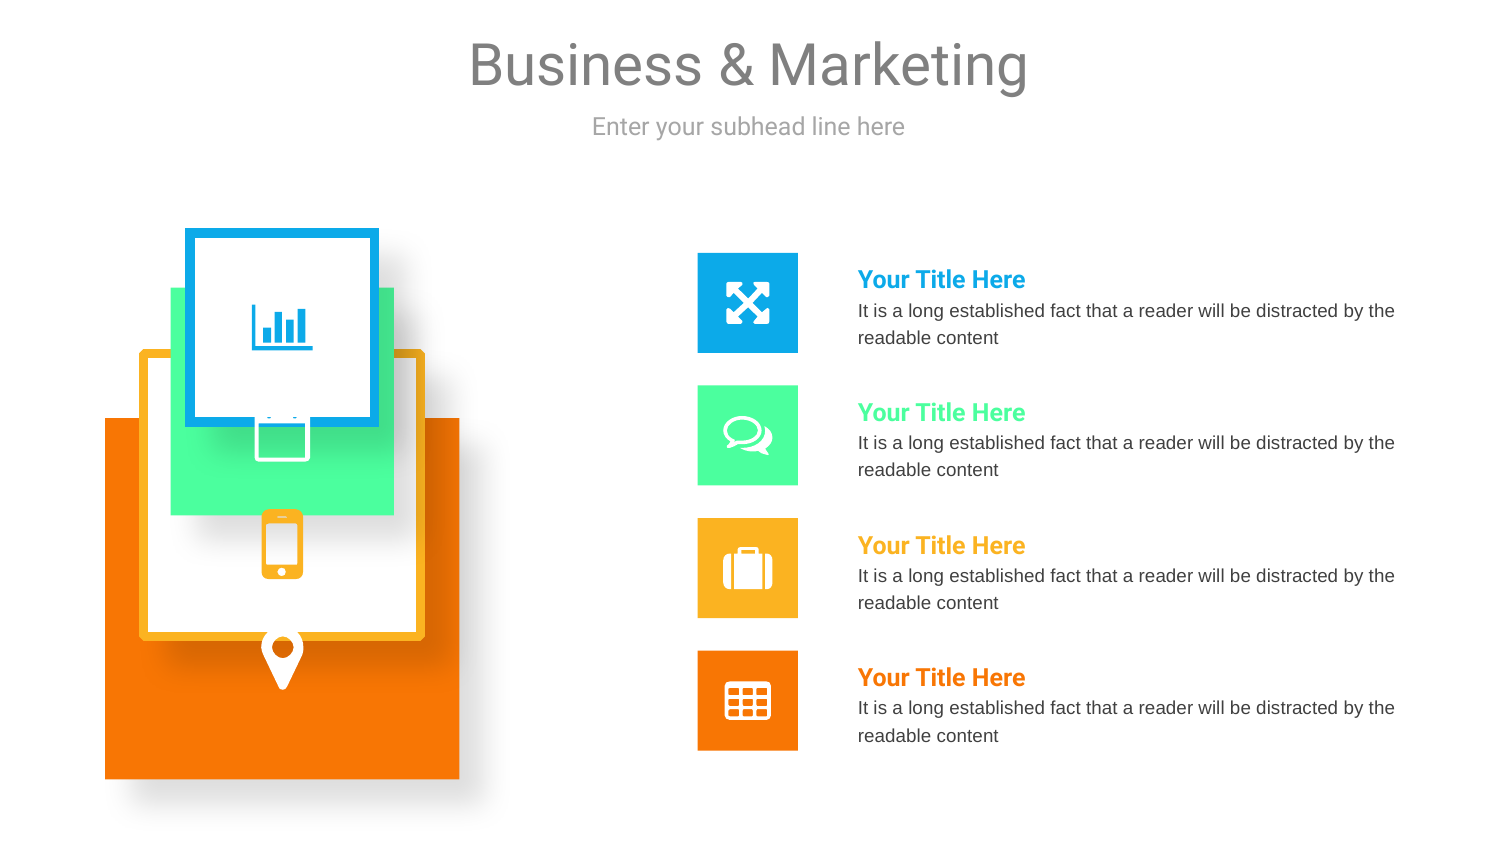

# Business & Marketing
Enter your subhead line here

Your Title Here
It is a long established fact that a reader will be distracted by the readable content

Your Title Here
It is a long established fact that a reader will be distracted by the readable content

Your Title Here
It is a long established fact that a reader will be distracted by the readable content

Your Title Here
It is a long established fact that a reader will be distracted by the readable content